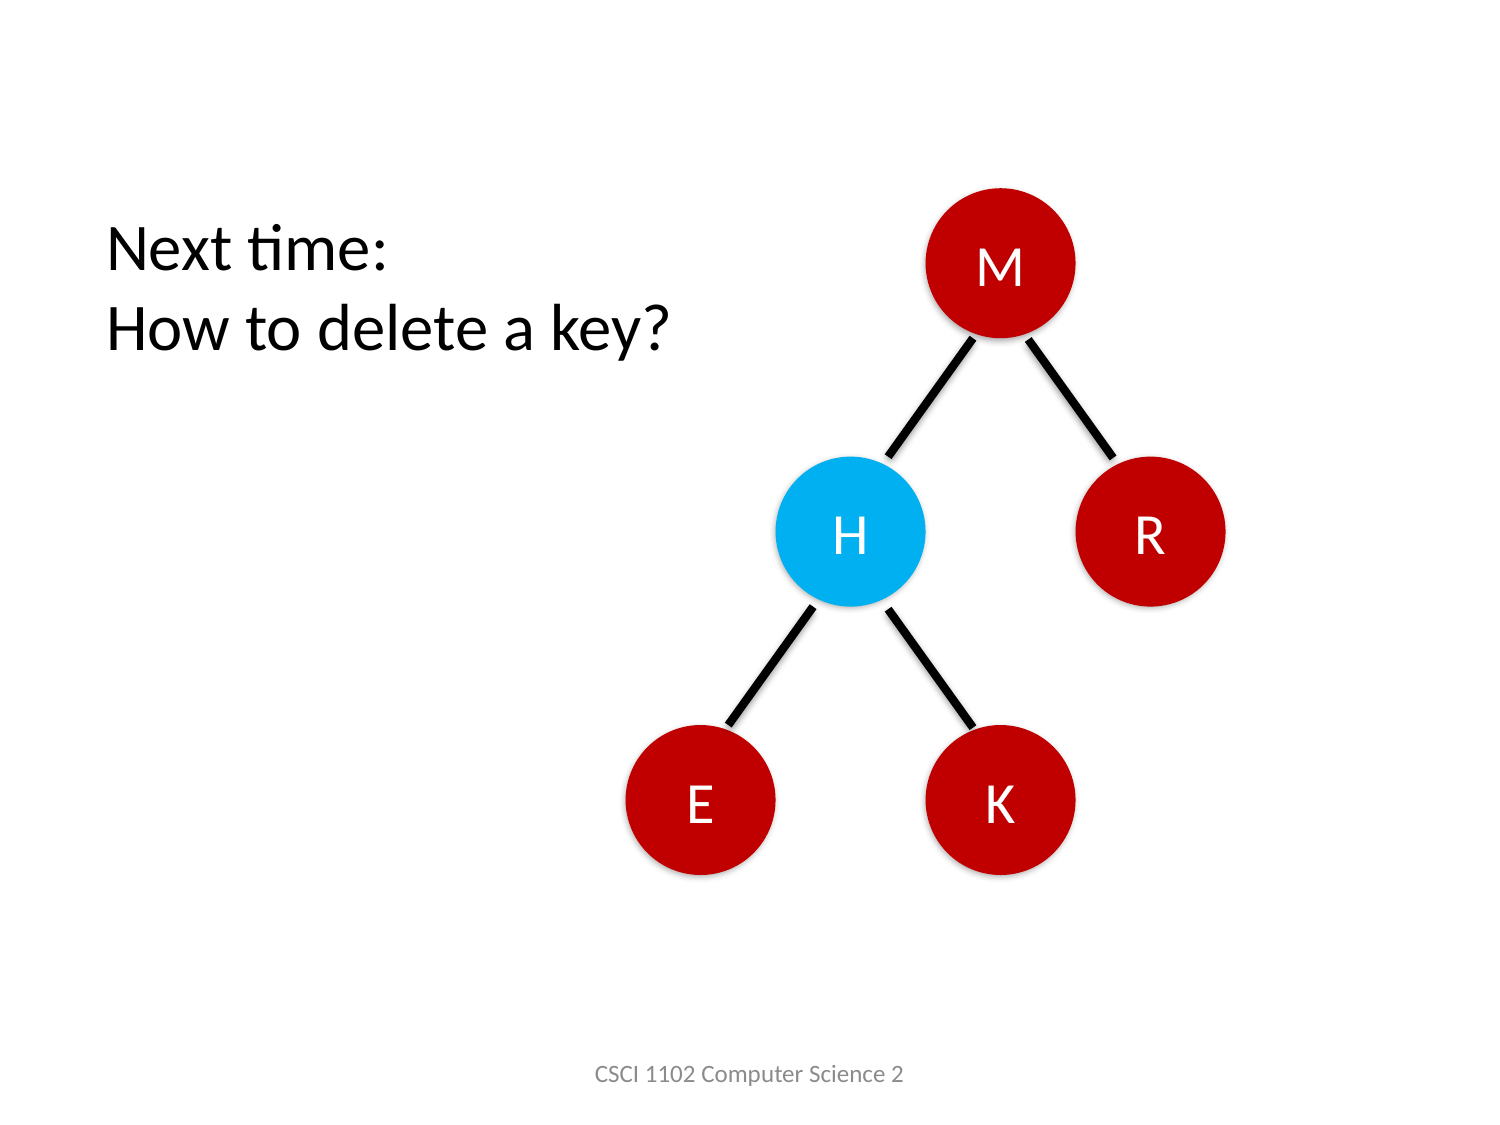

M
H
R
E
K
Next time:
How to delete a key?
CSCI 1102 Computer Science 2